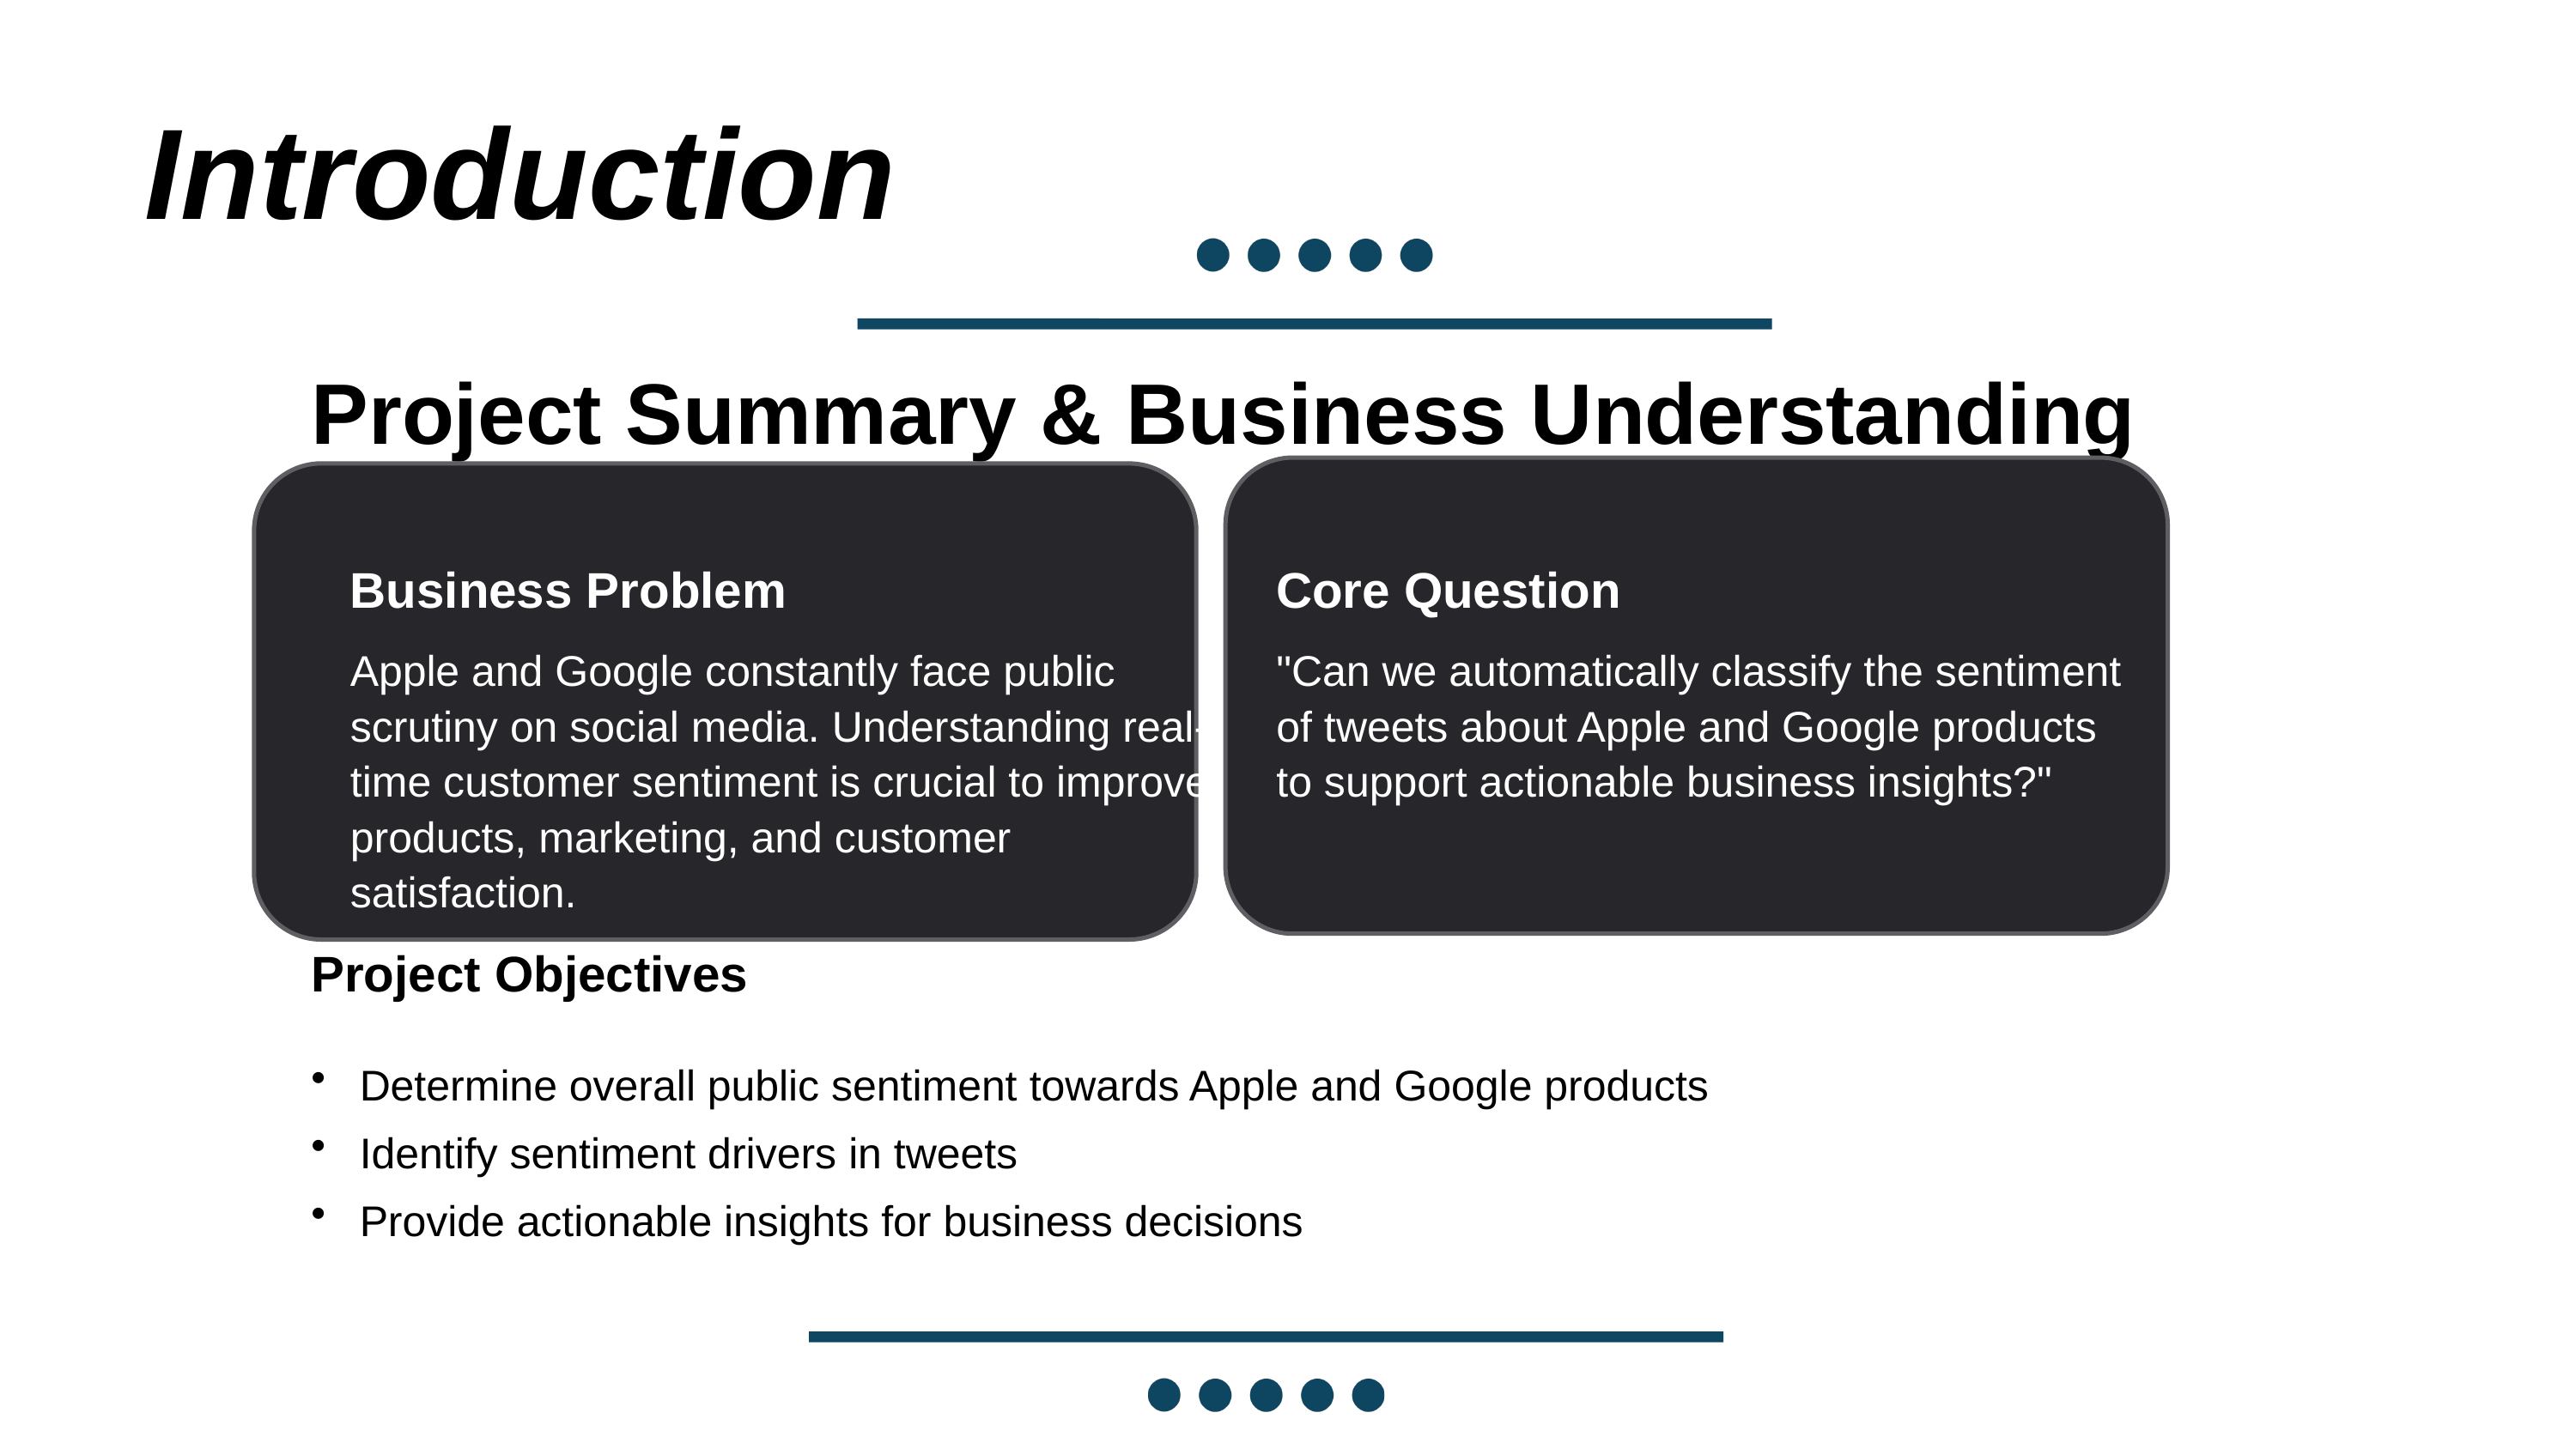

Introduction

Project Summary & Business Understanding

Business Problem
Core Question
Apple and Google constantly face public scrutiny on social media. Understanding real-time customer sentiment is crucial to improve products, marketing, and customer satisfaction.
"Can we automatically classify the sentiment of tweets about Apple and Google products to support actionable business insights?"
Project Objectives
Determine overall public sentiment towards Apple and Google products
Identify sentiment drivers in tweets
Provide actionable insights for business decisions